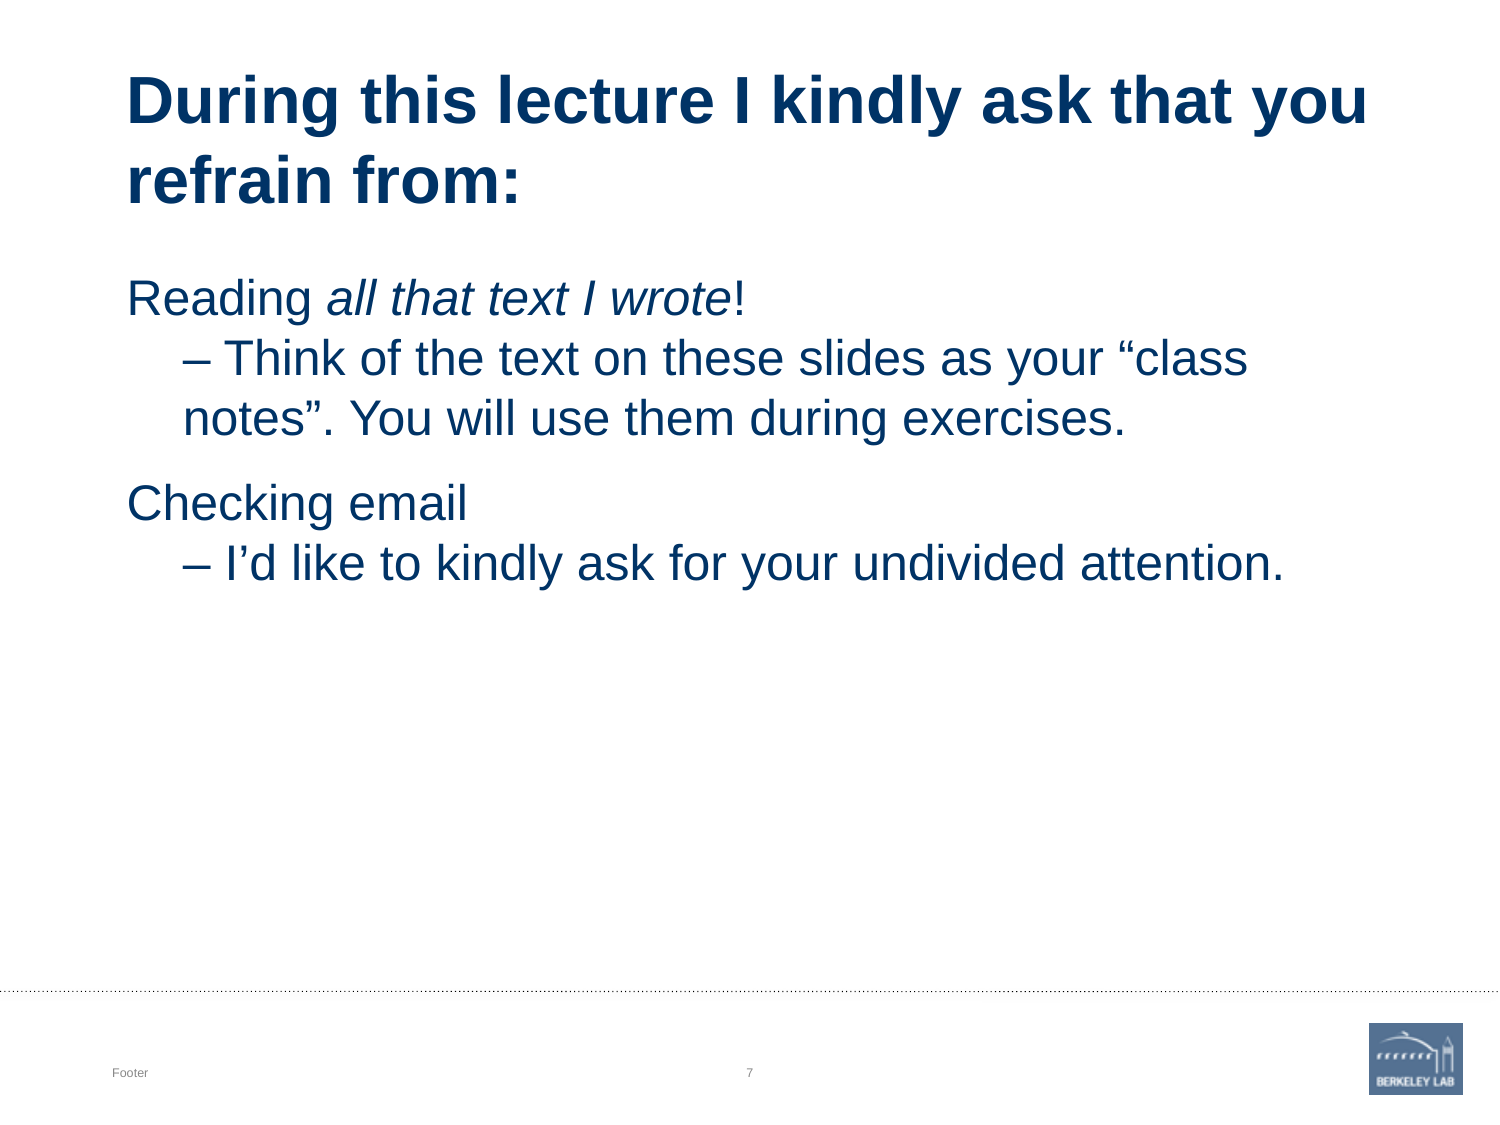

# During this lecture I kindly ask that you refrain from:
Reading all that text I wrote!
– Think of the text on these slides as your “class notes”. You will use them during exercises.
Checking email
– I’d like to kindly ask for your undivided attention.

Footer
7